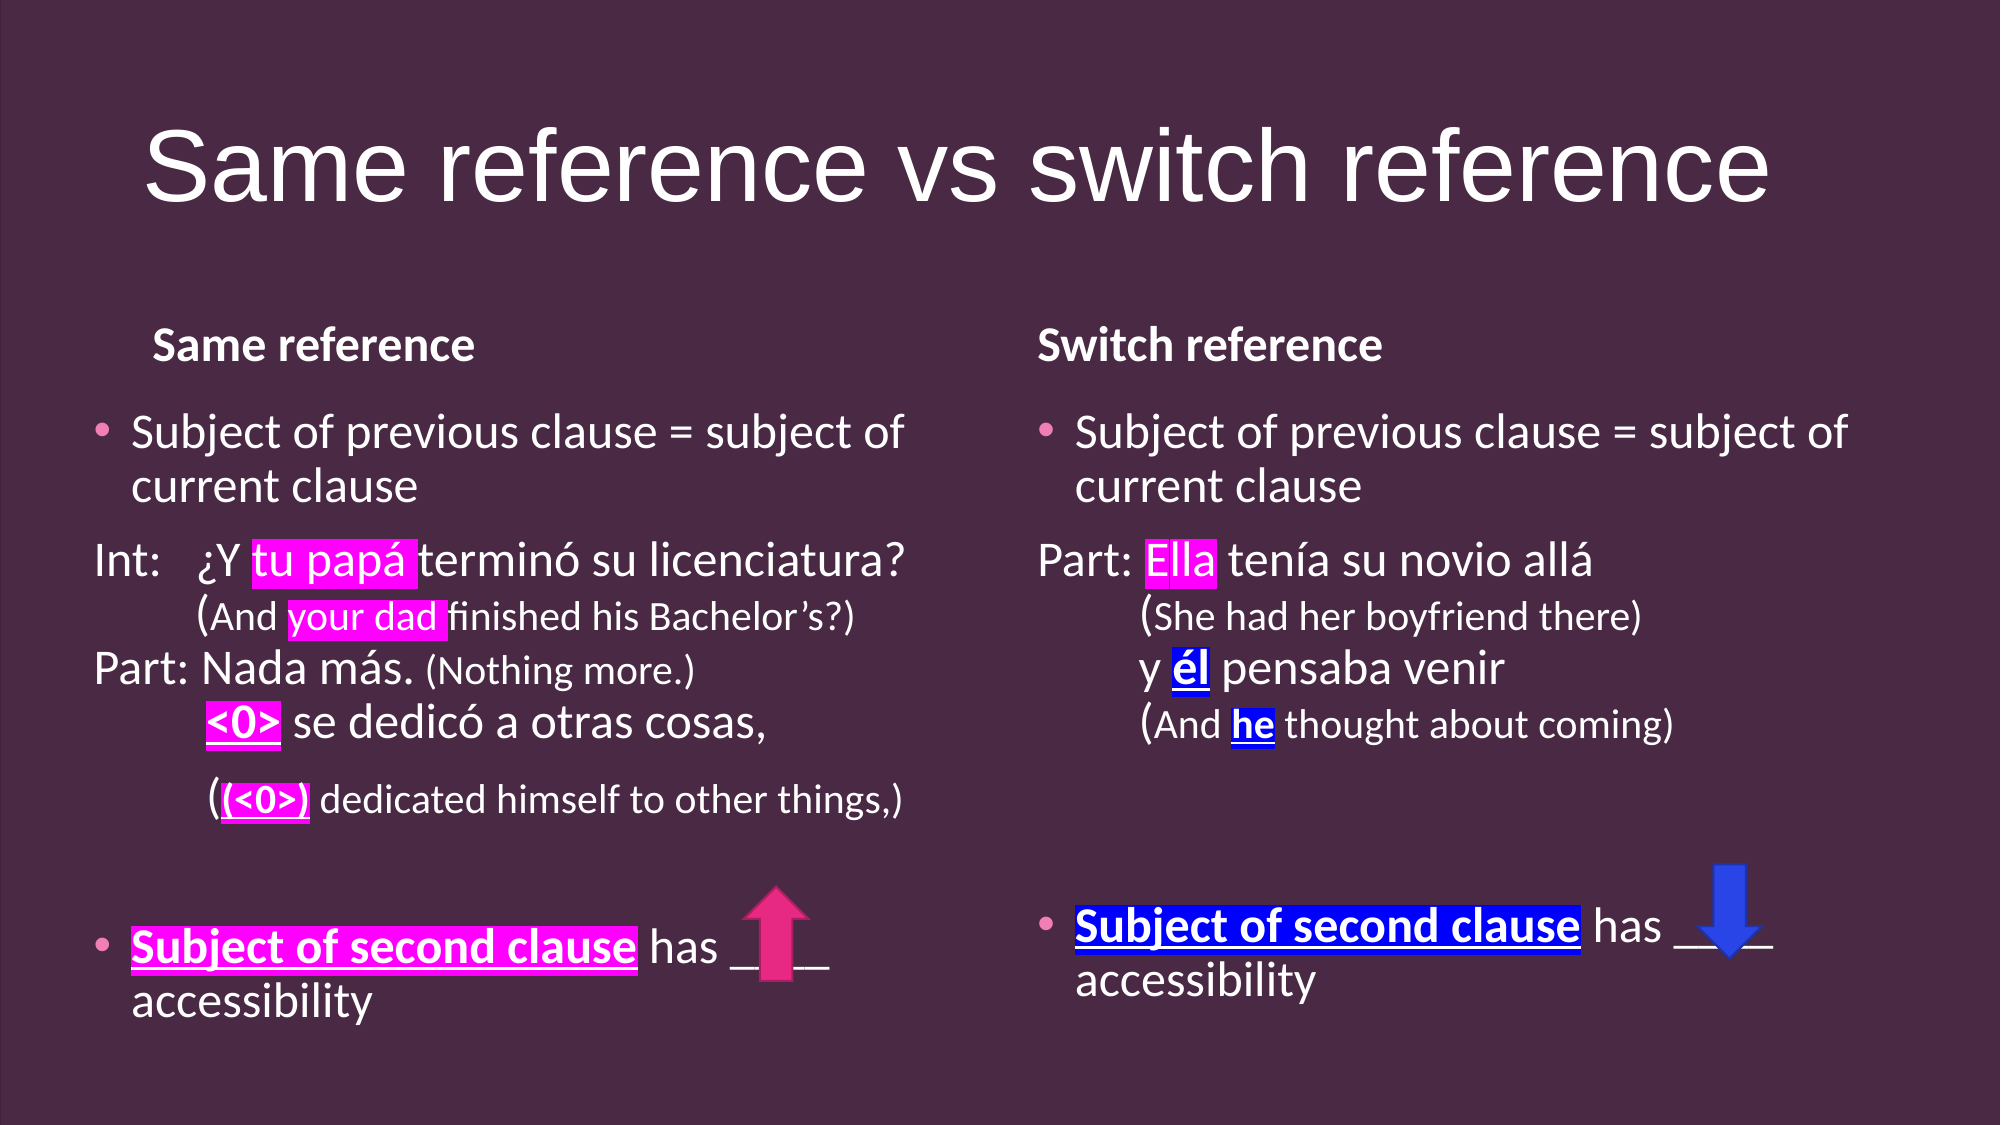

# Same reference vs switch reference
Same reference
Switch reference
Subject of previous clause = subject of current clause
Int:   ¿Y tu papá terminó su licenciatura?
         (And your dad finished his Bachelor’s?)
Part: Nada más. (Nothing more.)
          <0> se dedicó a otras cosas,
          ((<0>) dedicated himself to other things,)

Subject of second clause has ____ accessibility

Subject of previous clause = subject of current clause
Part: Ella tenía su novio allá
         (She had her boyfriend there)
         y él pensaba venir
         (And he thought about coming)

Subject of second clause has ____ accessibility